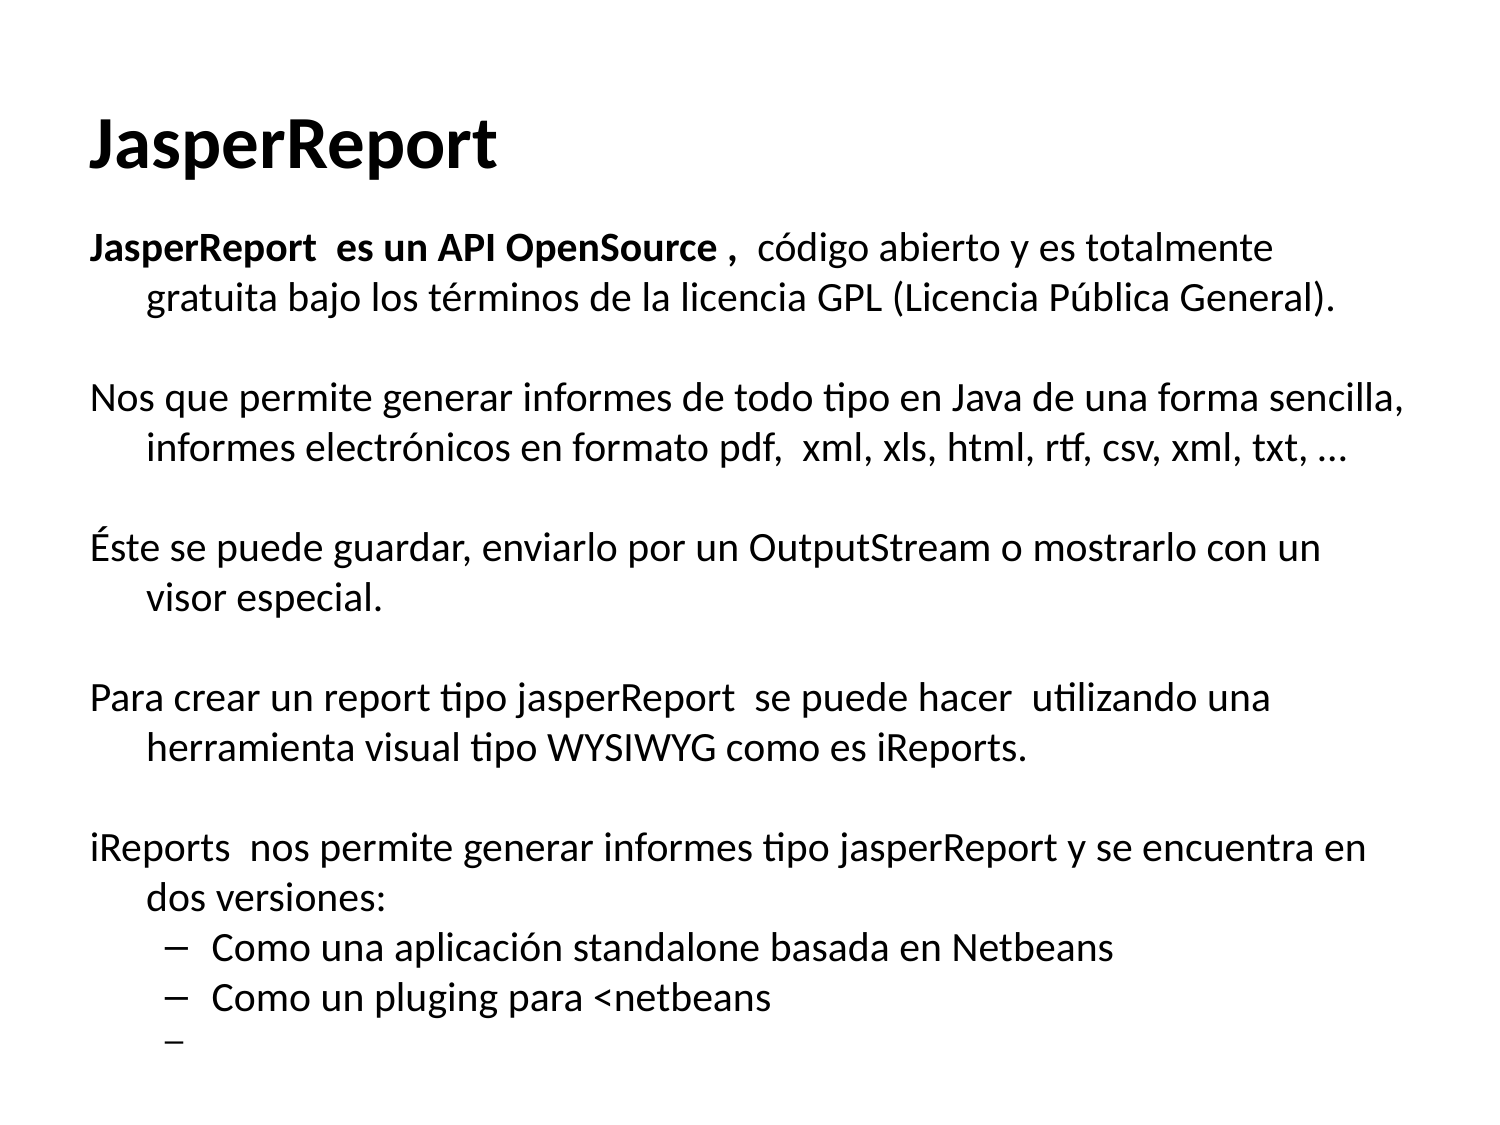

JasperReport
JasperReport  es un API OpenSource ,  código abierto y es totalmente gratuita bajo los términos de la licencia GPL (Licencia Pública General).

Nos que permite generar informes de todo tipo en Java de una forma sencilla, informes electrónicos en formato pdf,  xml, xls, html, rtf, csv, xml, txt, …

Éste se puede guardar, enviarlo por un OutputStream o mostrarlo con un visor especial.

Para crear un report tipo jasperReport  se puede hacer  utilizando una herramienta visual tipo WYSIWYG como es iReports.

iReports  nos permite generar informes tipo jasperReport y se encuentra en dos versiones:
Como una aplicación standalone basada en Netbeans
Como un pluging para <netbeans